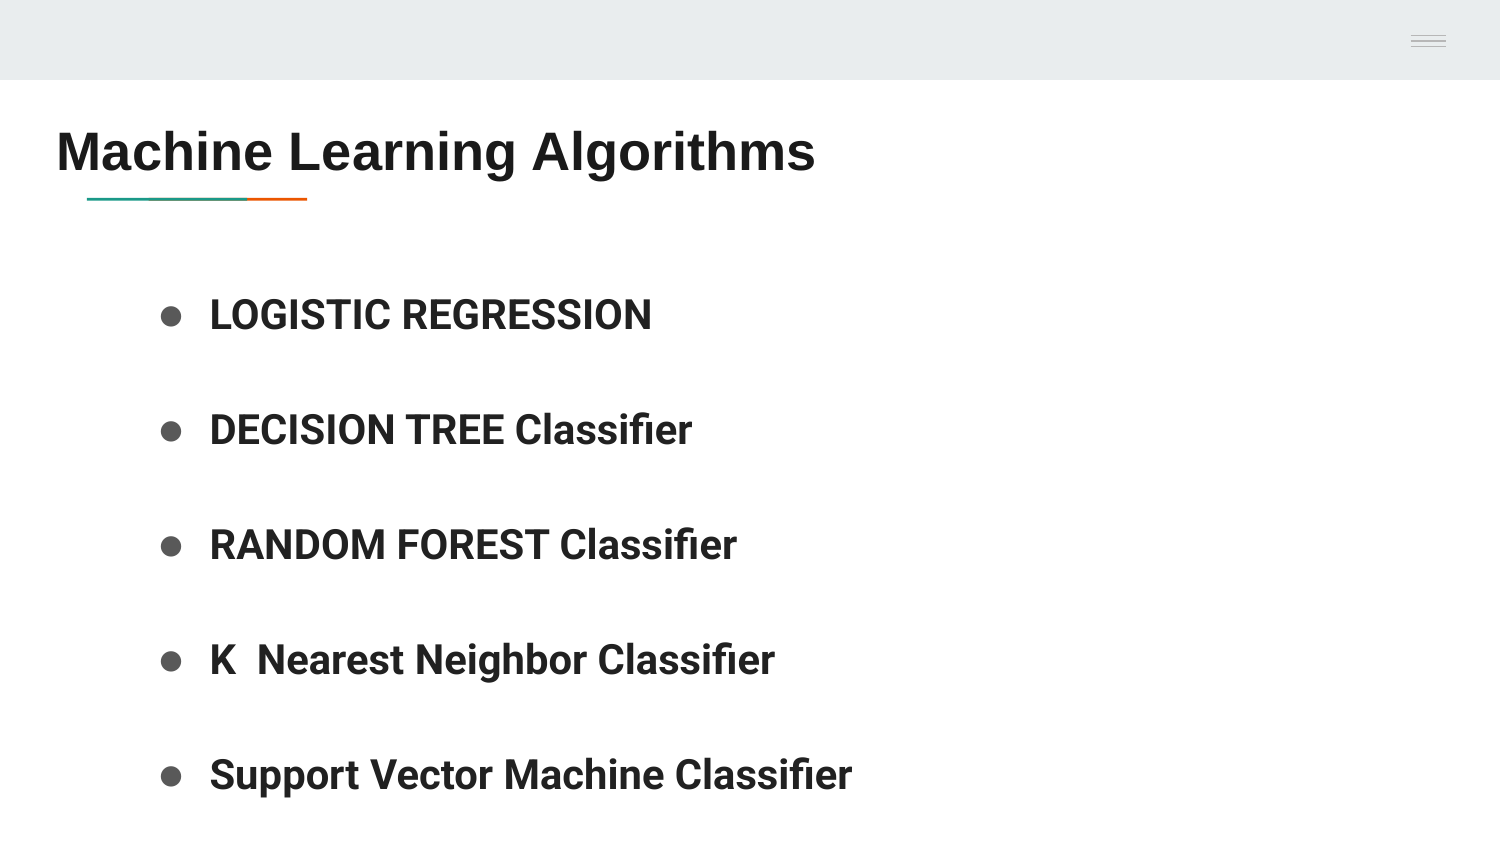

# Machine Learning Algorithms
LOGISTIC REGRESSION

DECISION TREE Classifier

RANDOM FOREST Classifier

K  Nearest Neighbor Classifier

Support Vector Machine Classifier